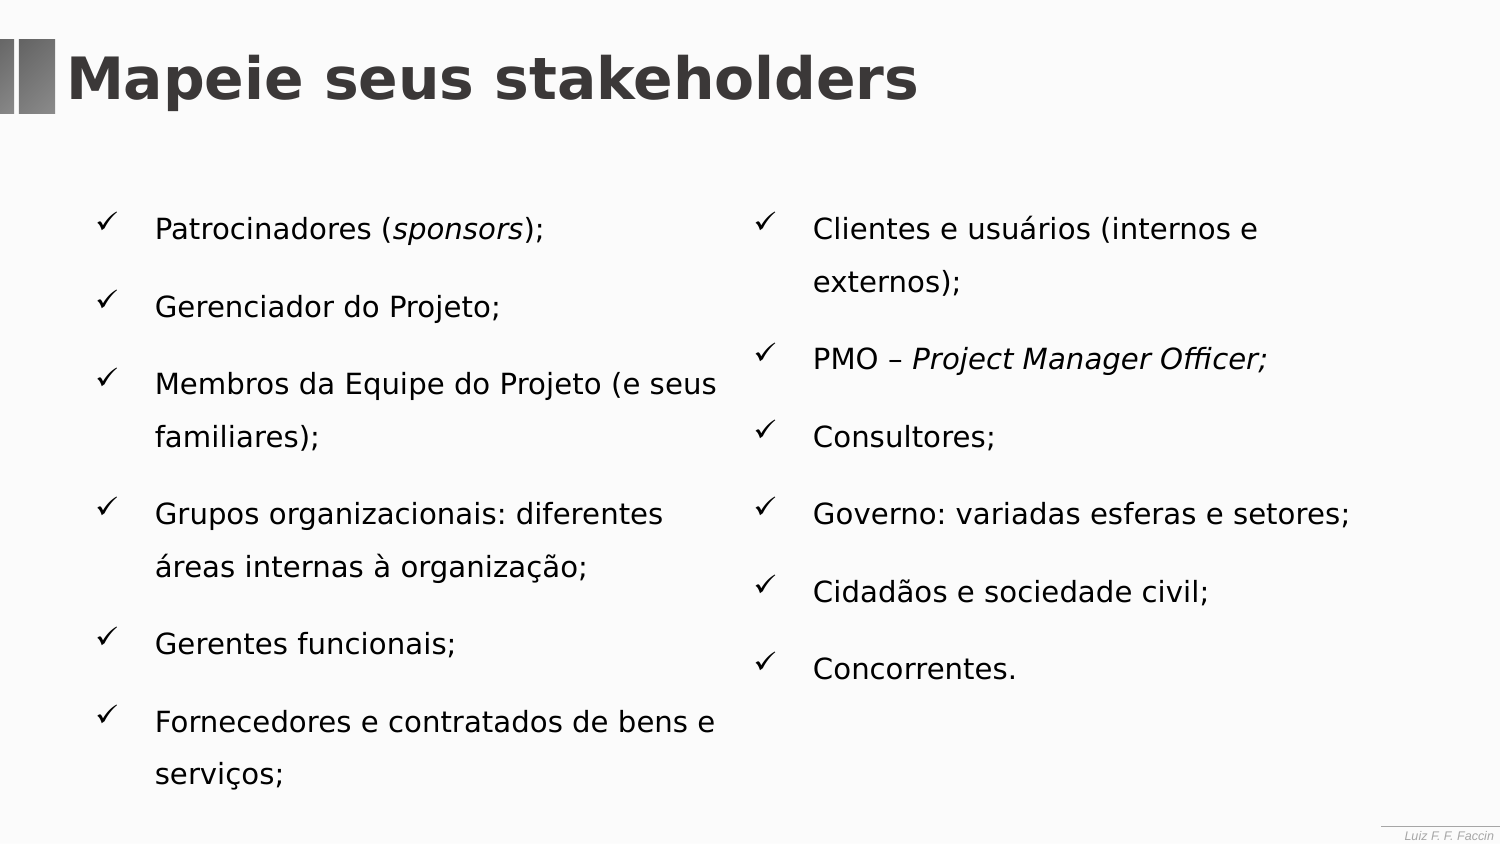

Mapeie seus stakeholders
Patrocinadores (sponsors);
Gerenciador do Projeto;
Membros da Equipe do Projeto (e seus familiares);
Grupos organizacionais: diferentes áreas internas à organização;
Gerentes funcionais;
Fornecedores e contratados de bens e serviços;
Clientes e usuários (internos e externos);
PMO – Project Manager Officer;
Consultores;
Governo: variadas esferas e setores;
Cidadãos e sociedade civil;
Concorrentes.